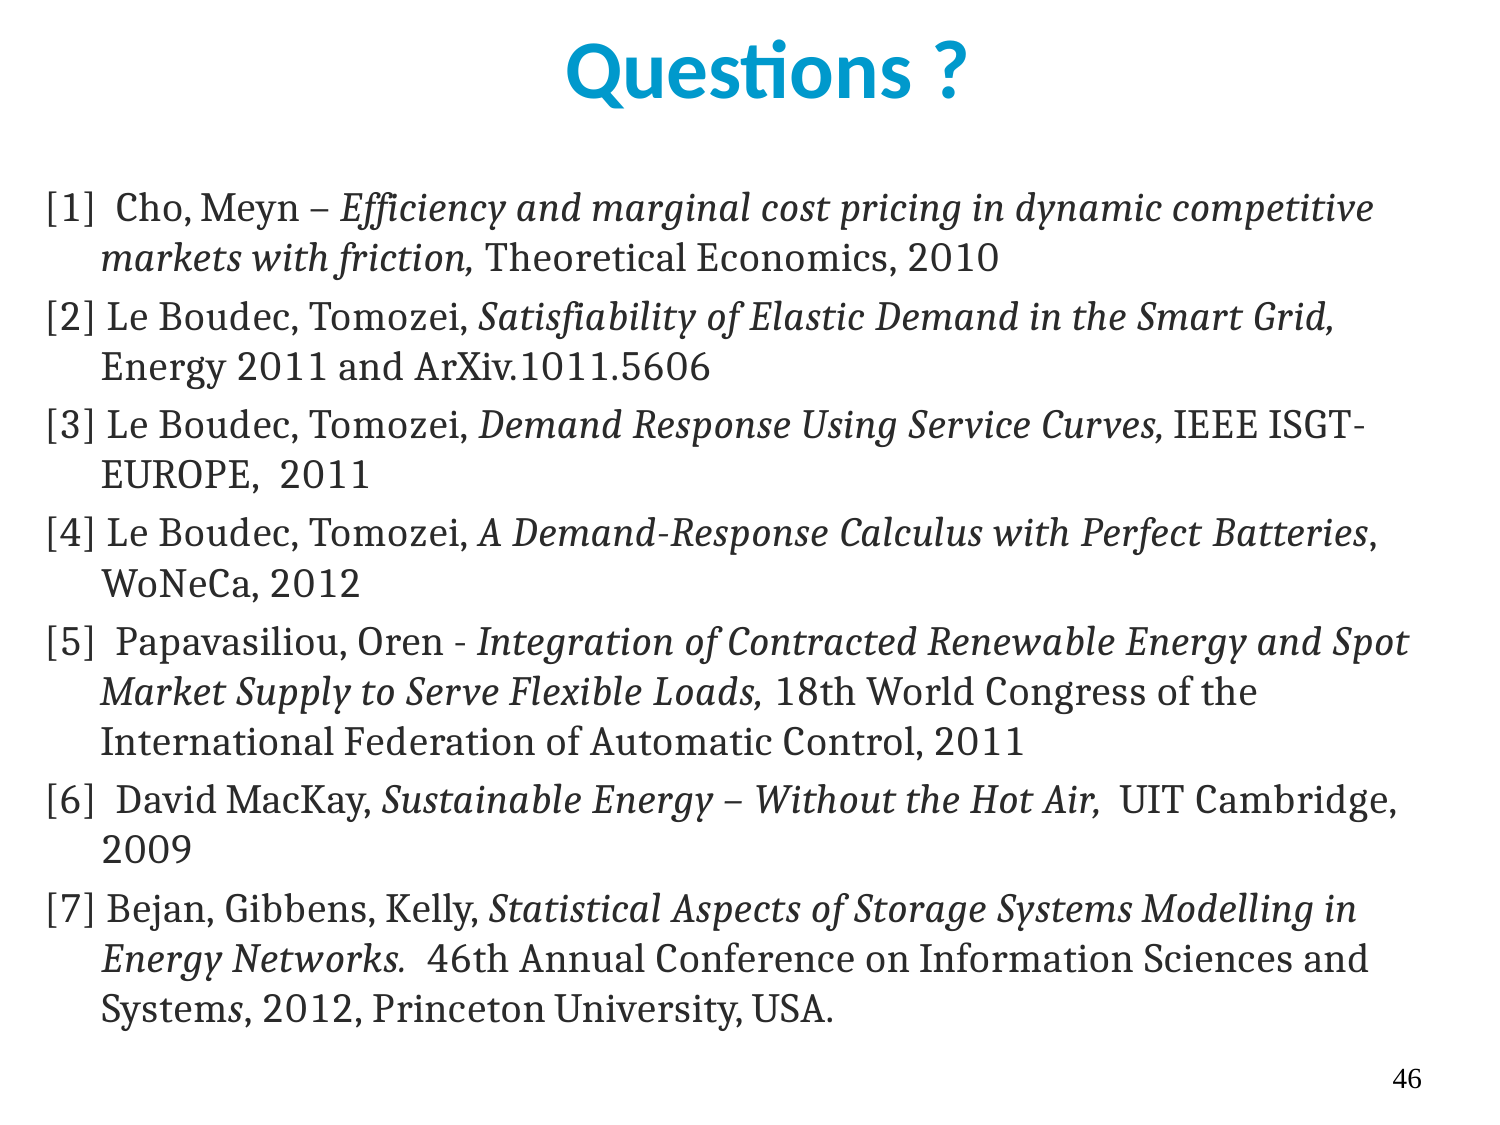

# Questions ?
[1]  Cho, Meyn – Efficiency and marginal cost pricing in dynamic competitive markets with friction, Theoretical Economics, 2010
[2] Le Boudec, Tomozei, Satisfiability of Elastic Demand in the Smart Grid, Energy 2011 and ArXiv.1011.5606
[3] Le Boudec, Tomozei, Demand Response Using Service Curves, IEEE ISGT-EUROPE,  2011
[4] Le Boudec, Tomozei, A Demand-Response Calculus with Perfect Batteries, WoNeCa, 2012
[5]  Papavasiliou, Oren - Integration of Contracted Renewable Energy and Spot Market Supply to Serve Flexible Loads, 18th World Congress of the International Federation of Automatic Control, 2011
[6]  David MacKay, Sustainable Energy – Without the Hot Air,  UIT Cambridge, 2009
[7] Bejan, Gibbens, Kelly, Statistical Aspects of Storage Systems Modelling in Energy Networks.  46th Annual Conference on Information Sciences and Systems, 2012, Princeton University, USA.

46